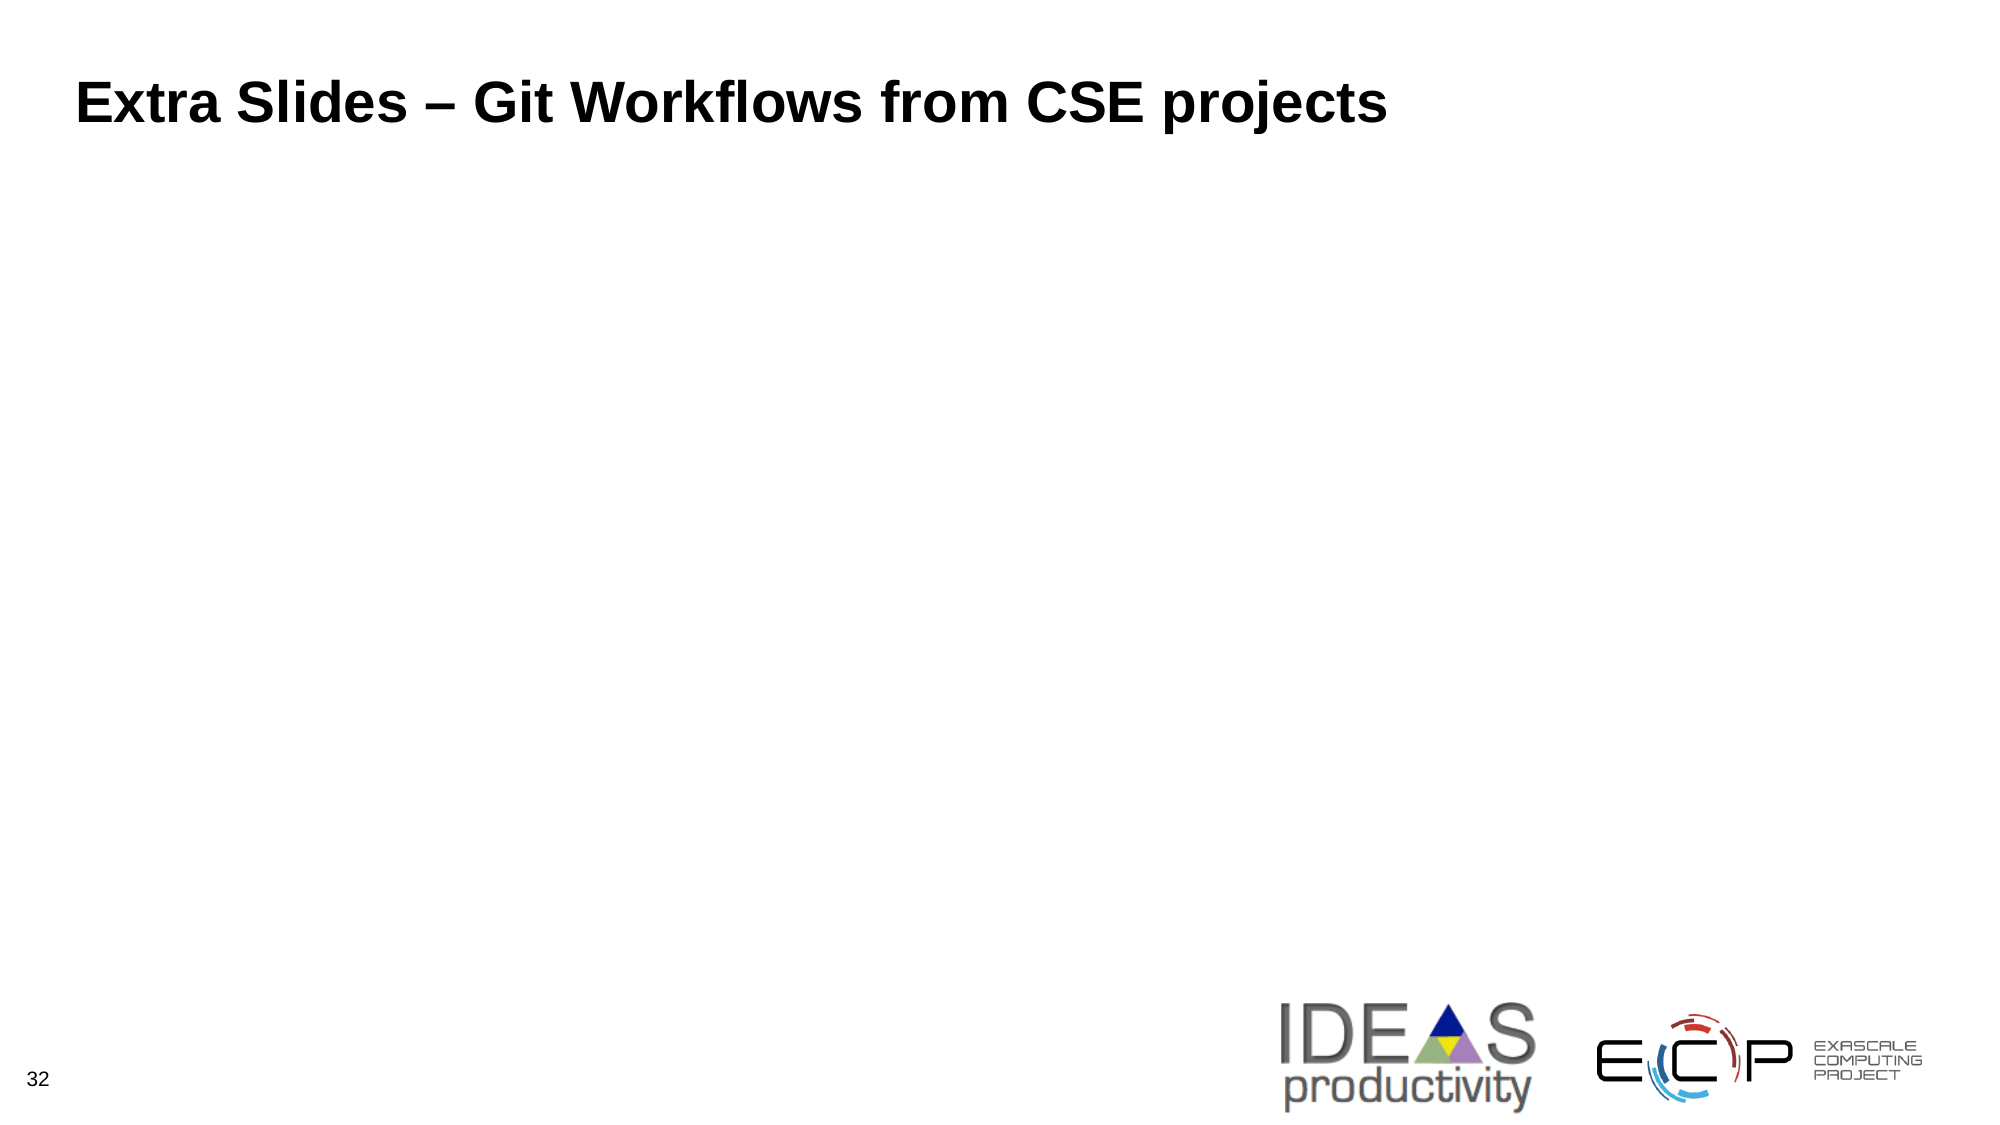

# Extra Slides – Git Workflows from CSE projects